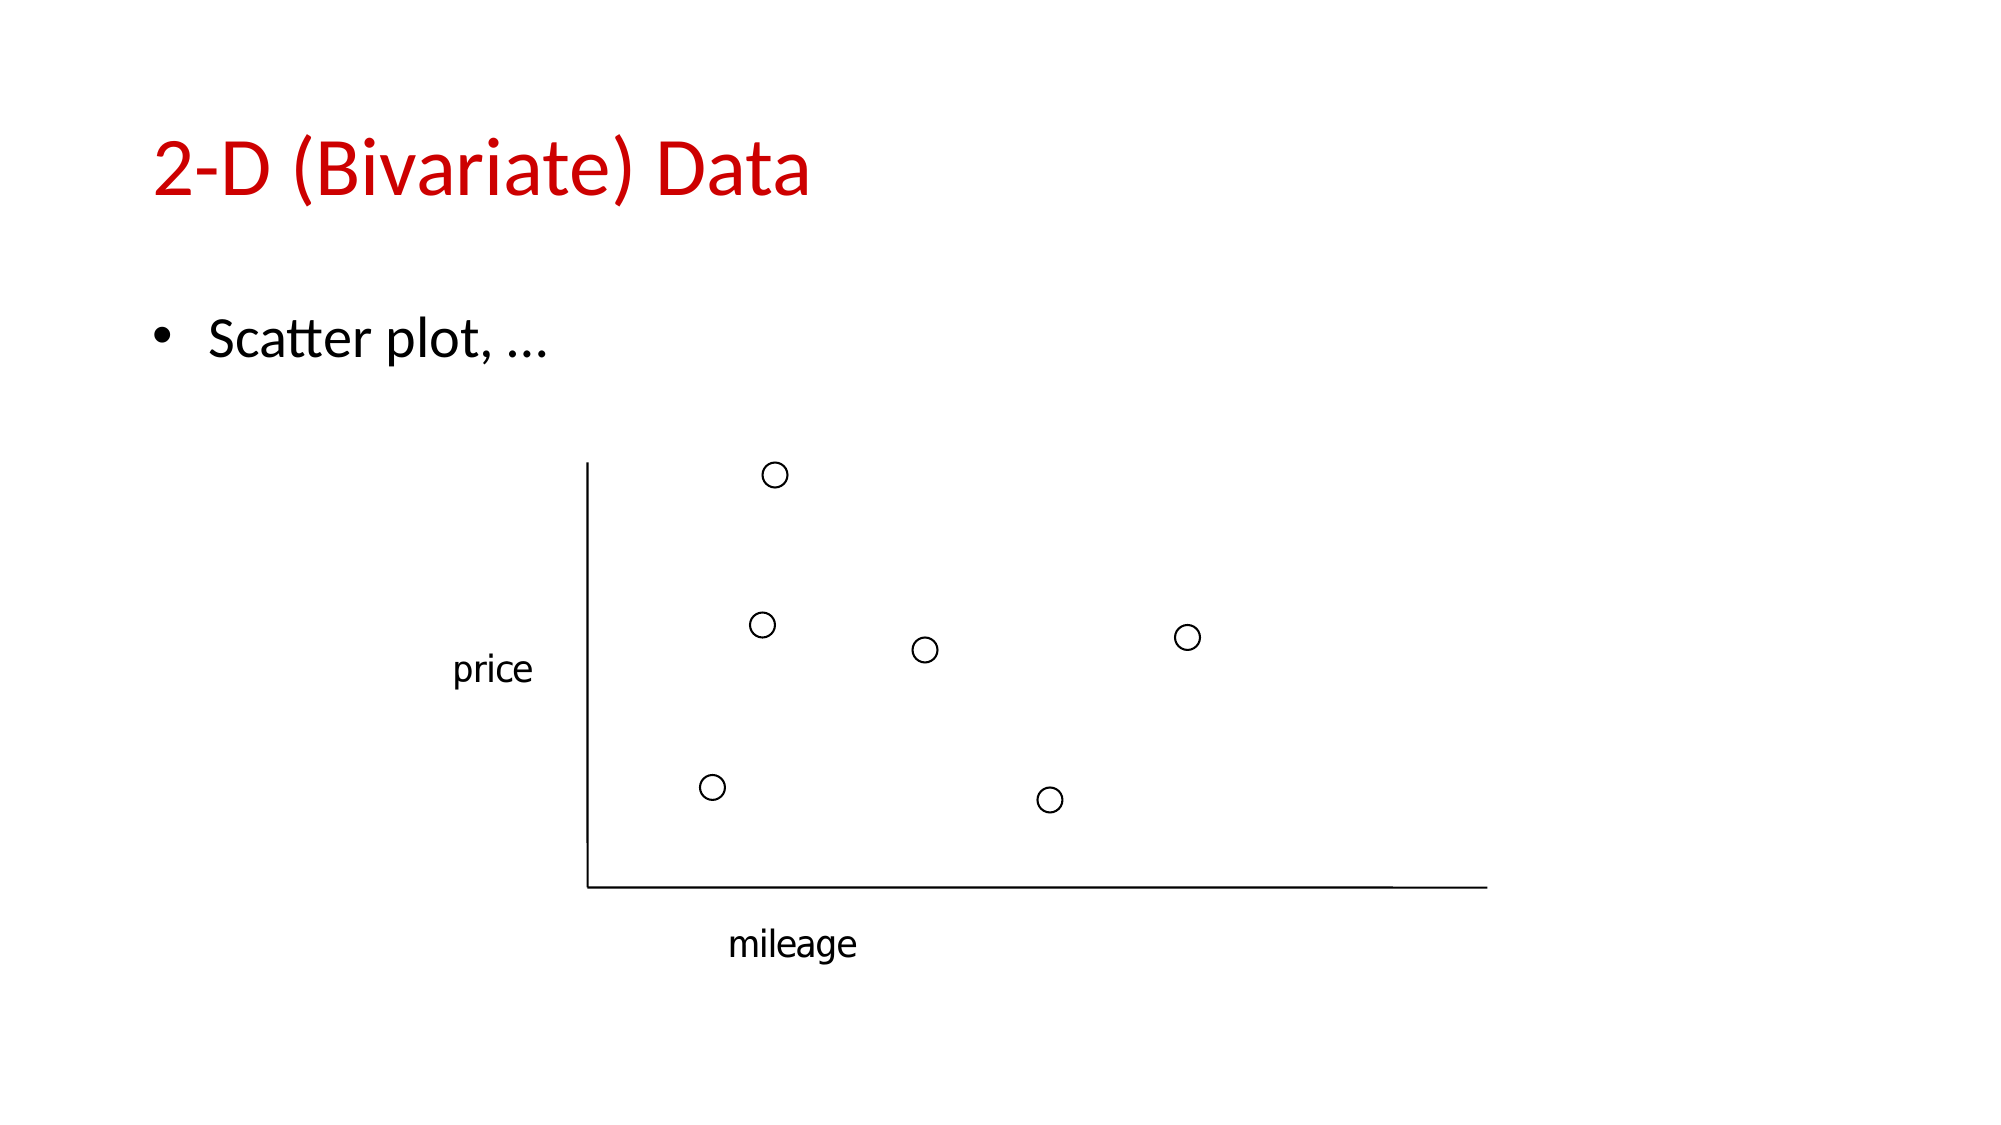

# 2-D (Bivariate) Data
Scatter plot, …

price

mileage